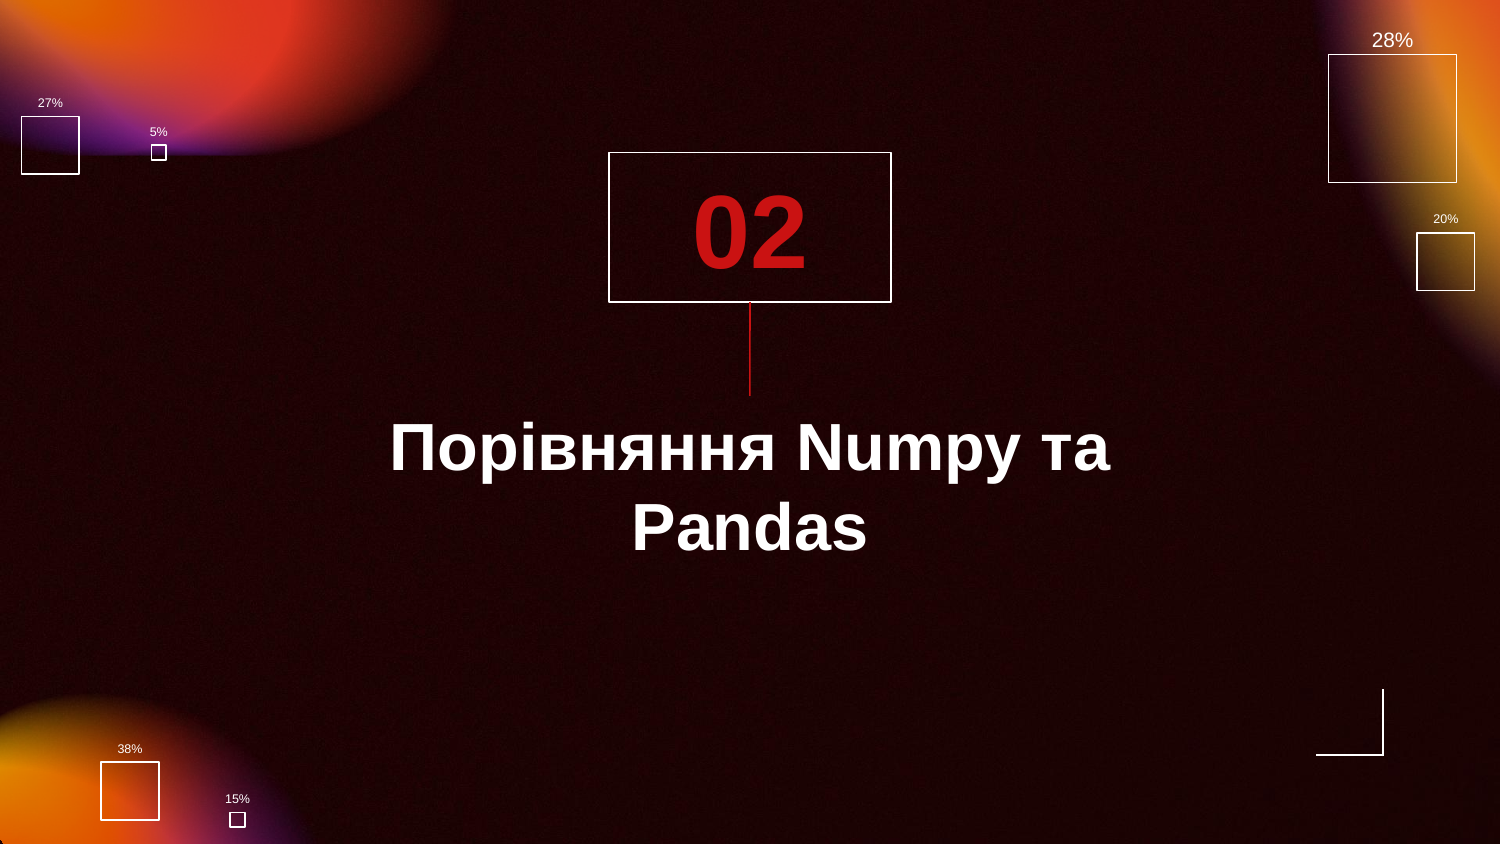

5%

02
# Порівняння Numpy та Pandas